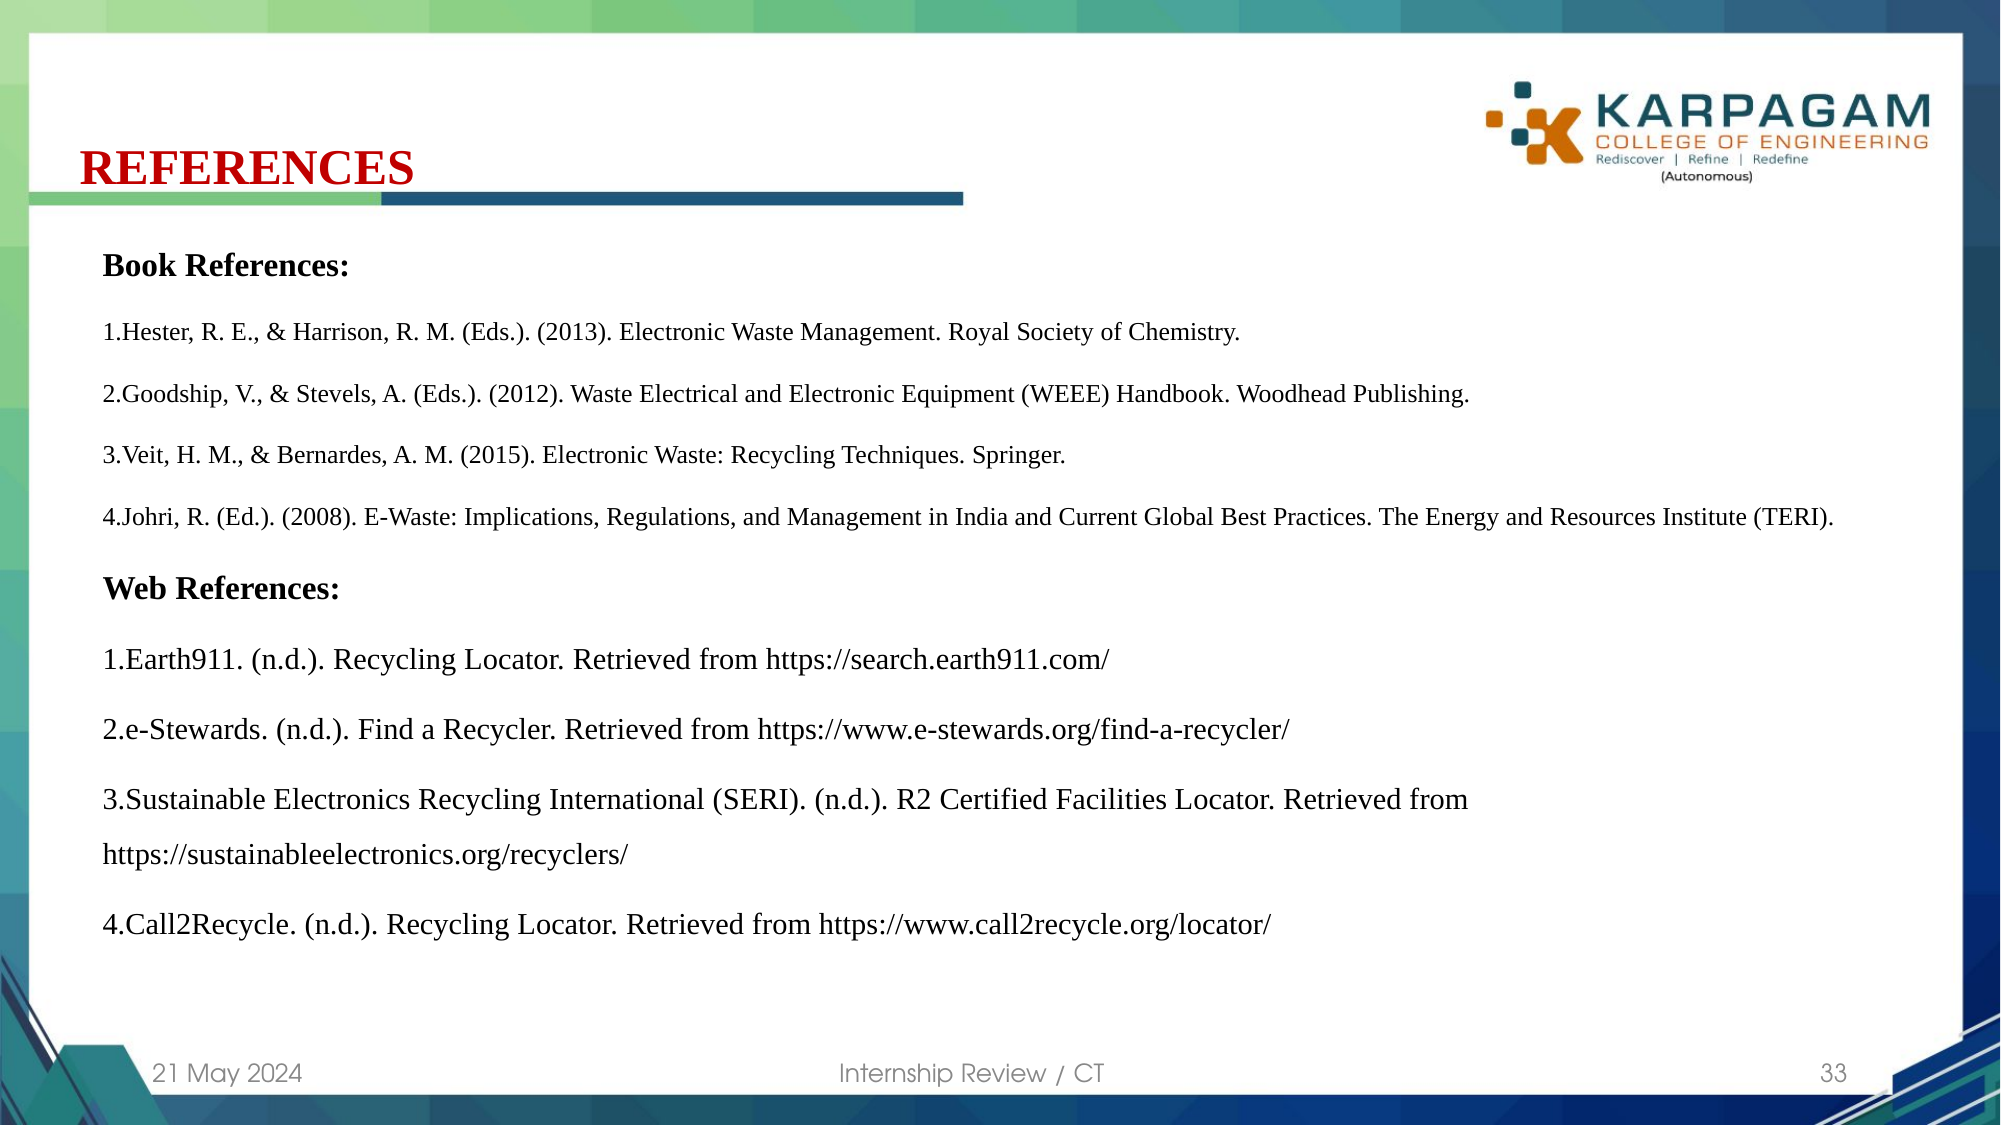

# REFERENCES
Book References:
1.Hester, R. E., & Harrison, R. M. (Eds.). (2013). Electronic Waste Management. Royal Society of Chemistry.
2.Goodship, V., & Stevels, A. (Eds.). (2012). Waste Electrical and Electronic Equipment (WEEE) Handbook. Woodhead Publishing.
3.Veit, H. M., & Bernardes, A. M. (2015). Electronic Waste: Recycling Techniques. Springer.
4.Johri, R. (Ed.). (2008). E-Waste: Implications, Regulations, and Management in India and Current Global Best Practices. The Energy and Resources Institute (TERI).
Web References:
1.Earth911. (n.d.). Recycling Locator. Retrieved from https://search.earth911.com/
2.e-Stewards. (n.d.). Find a Recycler. Retrieved from https://www.e-stewards.org/find-a-recycler/
3.Sustainable Electronics Recycling International (SERI). (n.d.). R2 Certified Facilities Locator. Retrieved from https://sustainableelectronics.org/recyclers/
4.Call2Recycle. (n.d.). Recycling Locator. Retrieved from https://www.call2recycle.org/locator/

21 May 2024
Internship Review / CT
33